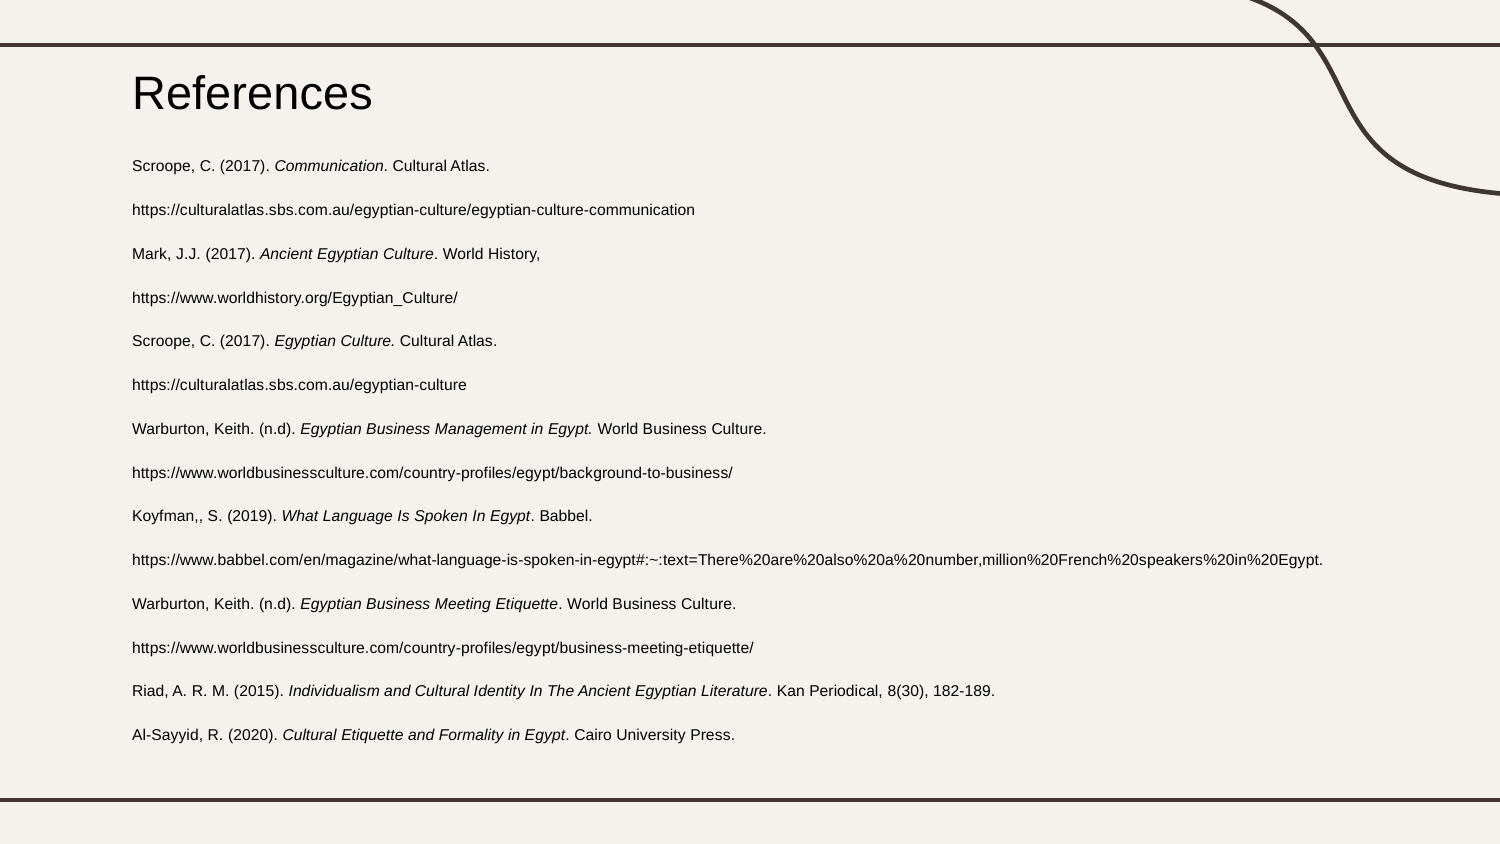

# References

Scroope, C. (2017). Communication. Cultural Atlas.
https://culturalatlas.sbs.com.au/egyptian-culture/egyptian-culture-communication
Mark, J.J. (2017). Ancient Egyptian Culture. World History,
https://www.worldhistory.org/Egyptian_Culture/
Scroope, C. (2017). Egyptian Culture. Cultural Atlas.
https://culturalatlas.sbs.com.au/egyptian-culture
Warburton, Keith. (n.d). Egyptian Business Management in Egypt. World Business Culture.
https://www.worldbusinessculture.com/country-profiles/egypt/background-to-business/
Koyfman,, S. (2019). What Language Is Spoken In Egypt. Babbel.
https://www.babbel.com/en/magazine/what-language-is-spoken-in-egypt#:~:text=There%20are%20also%20a%20number,million%20French%20speakers%20in%20Egypt.
Warburton, Keith. (n.d). Egyptian Business Meeting Etiquette. World Business Culture.
https://www.worldbusinessculture.com/country-profiles/egypt/business-meeting-etiquette/
Riad, A. R. M. (2015). Individualism and Cultural Identity In The Ancient Egyptian Literature. Kan Periodical, 8(30), 182-189.
Al-Sayyid, R. (2020). Cultural Etiquette and Formality in Egypt. Cairo University Press.